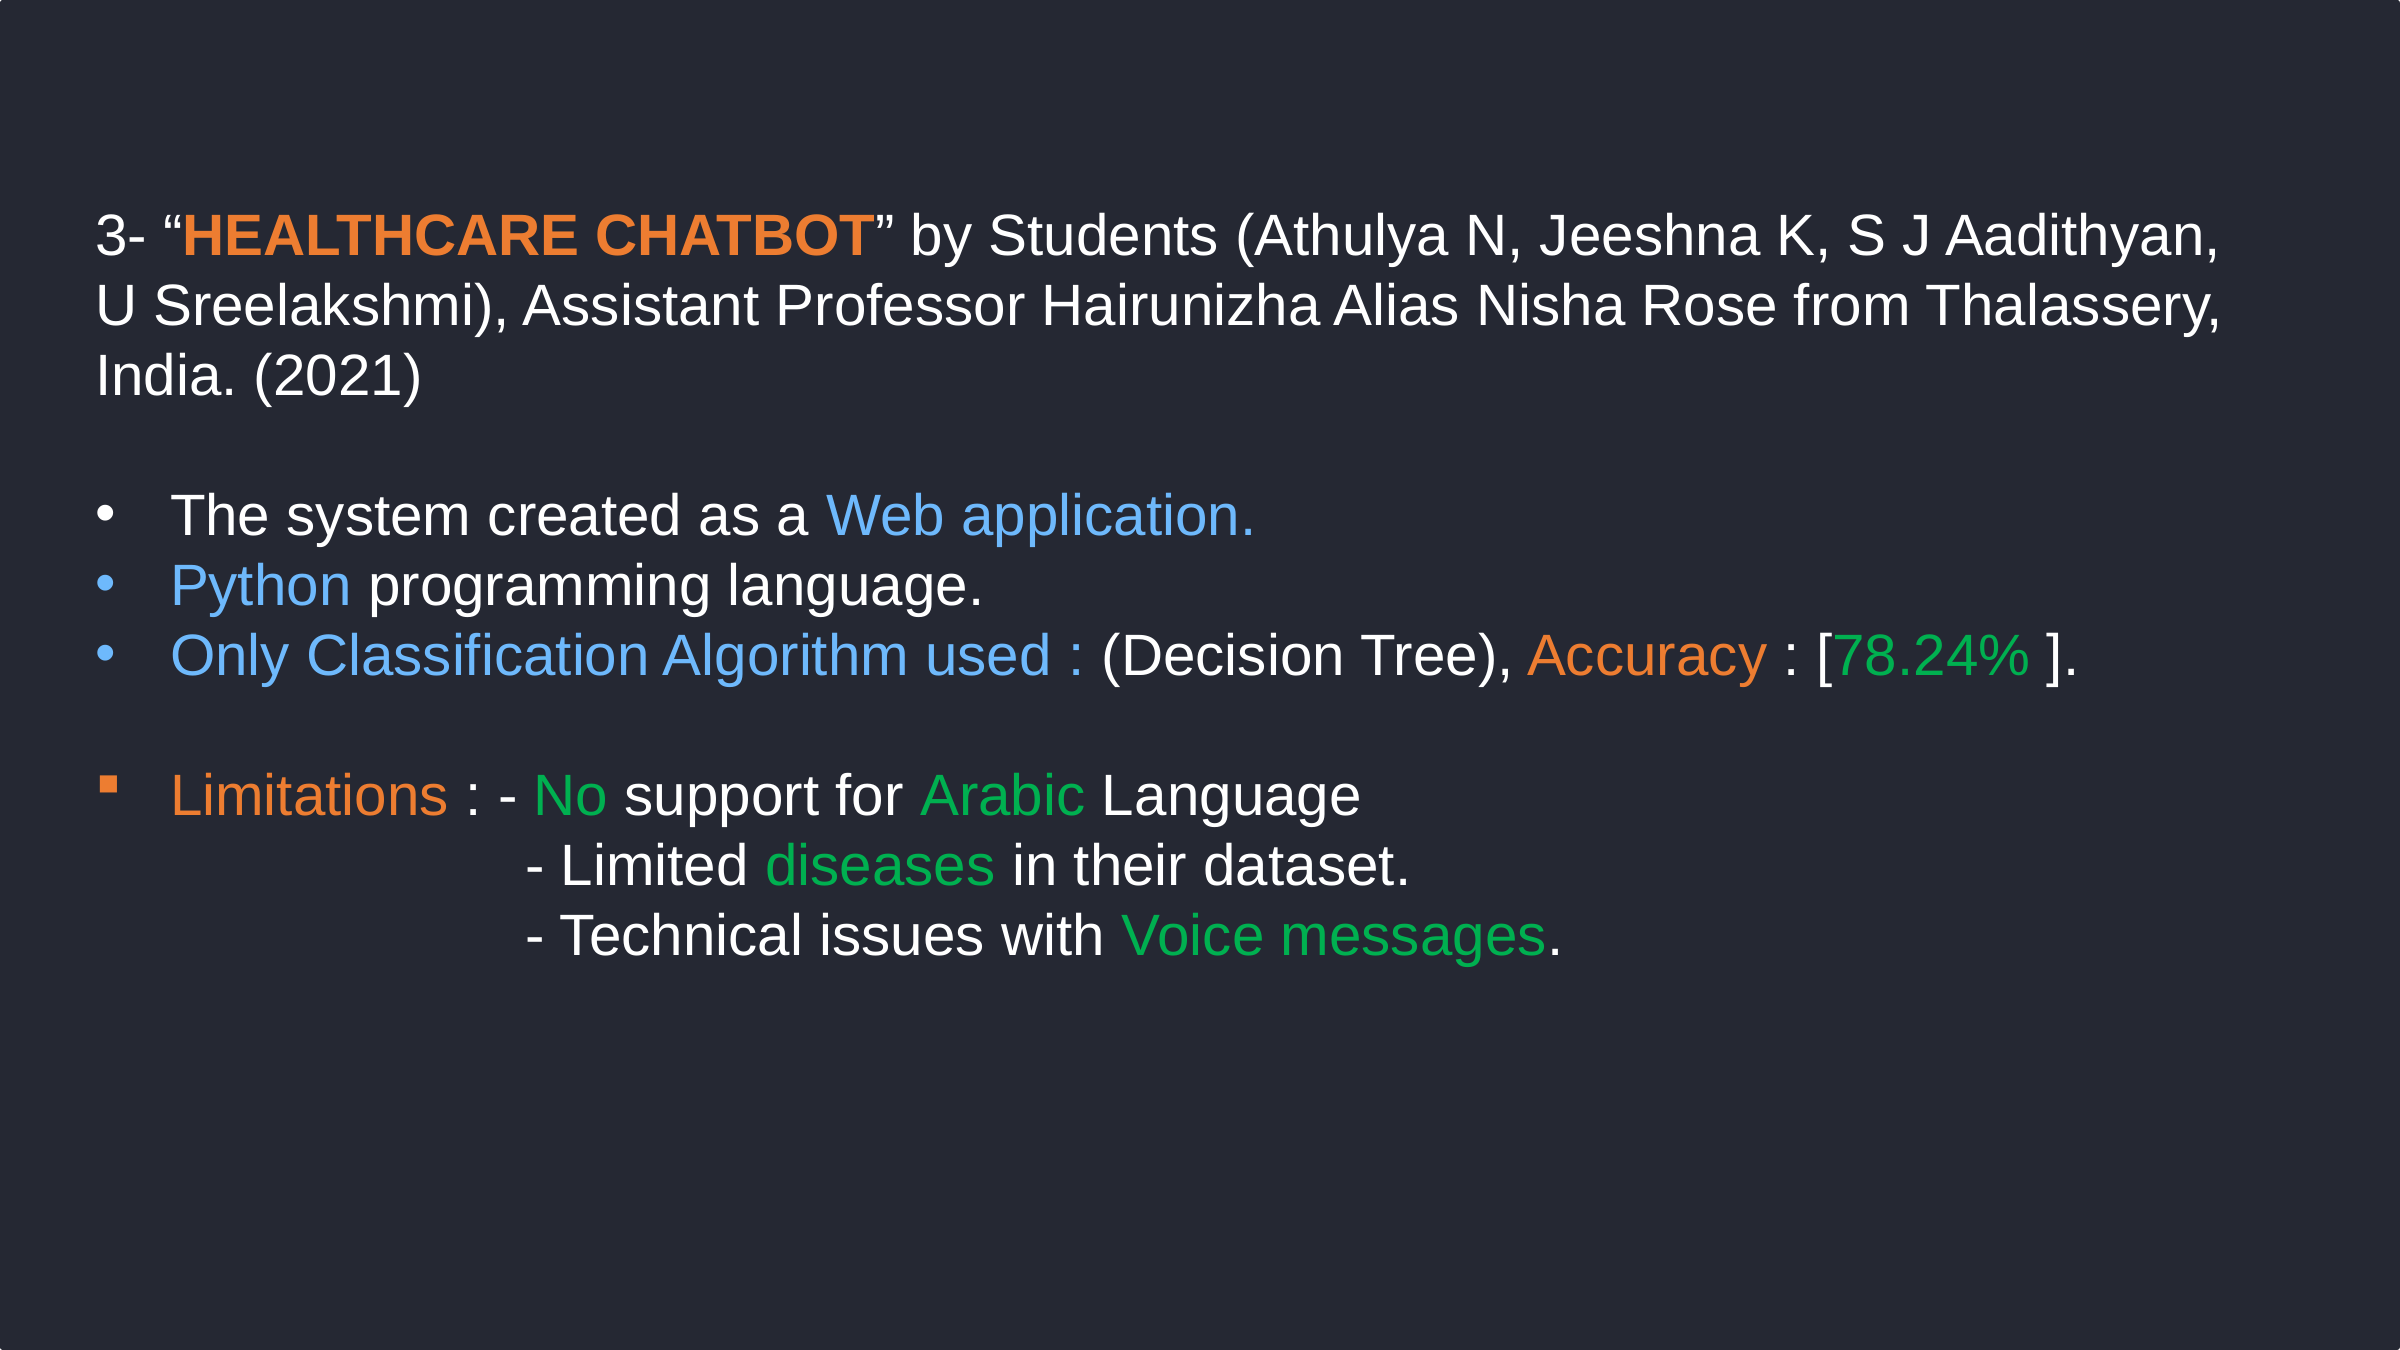

3- “HEALTHCARE CHATBOT” by Students (Athulya N, Jeeshna K, S J Aadithyan, U Sreelakshmi), Assistant Professor Hairunizha Alias Nisha Rose from Thalassery, India. (2021)

The system created as a Web application.
Python programming language.
Only Classification Algorithm used : (Decision Tree), Accuracy : [78.24% ].

Limitations : - No support for Arabic Language
		        - Limited diseases in their dataset.
		        - Technical issues with Voice messages.